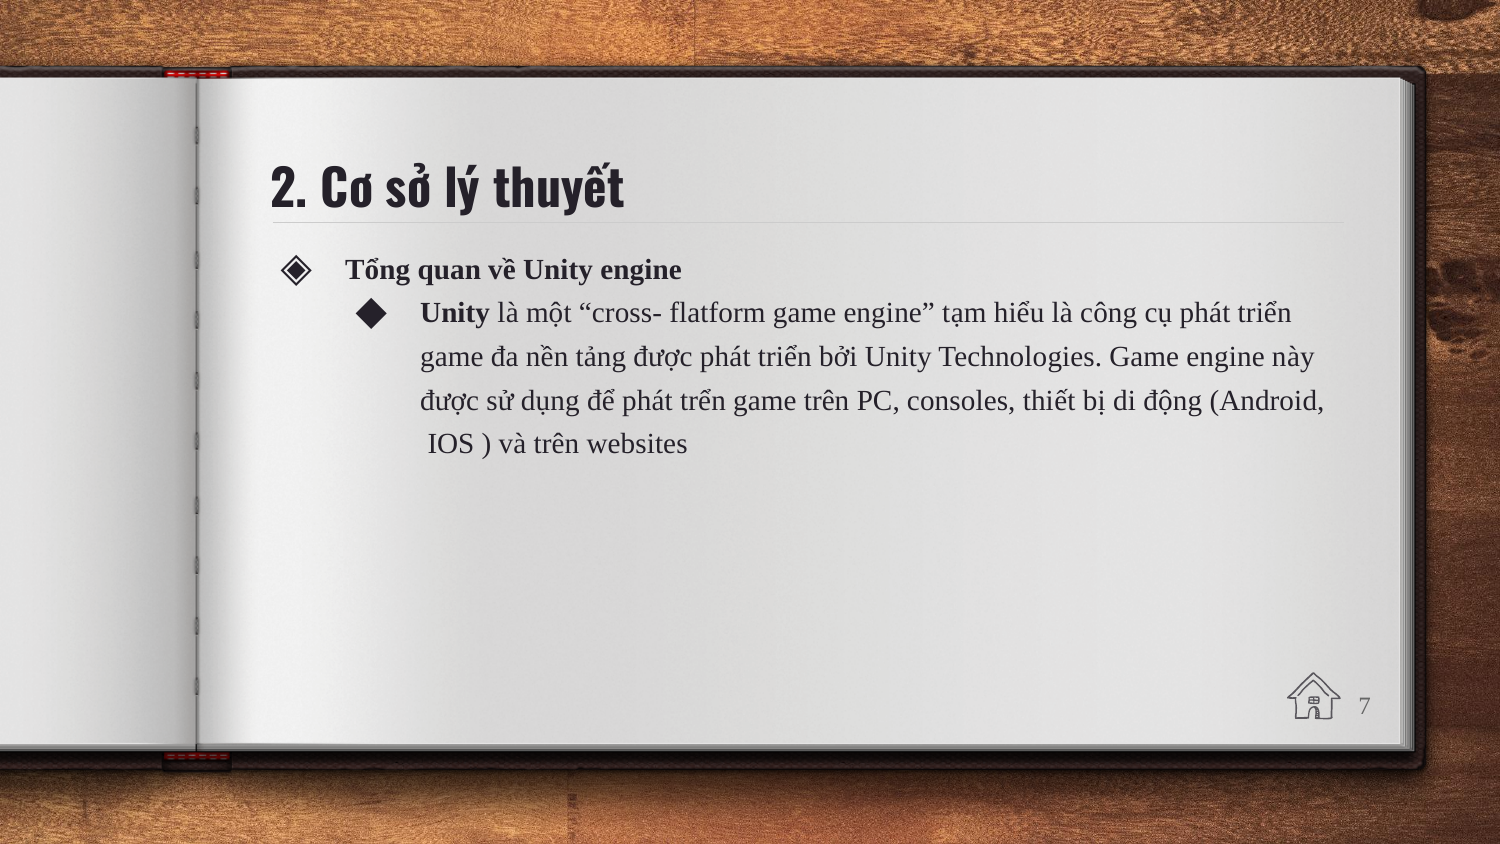

# 2. Cơ sở lý thuyết
Tổng quan về Unity engine
Unity là một “cross- flatform game engine” tạm hiểu là công cụ phát triển game đa nền tảng được phát triển bởi Unity Technologies. Game engine này được sử dụng để phát trển game trên PC, consoles, thiết bị di động (Android,  IOS ) và trên websites

7